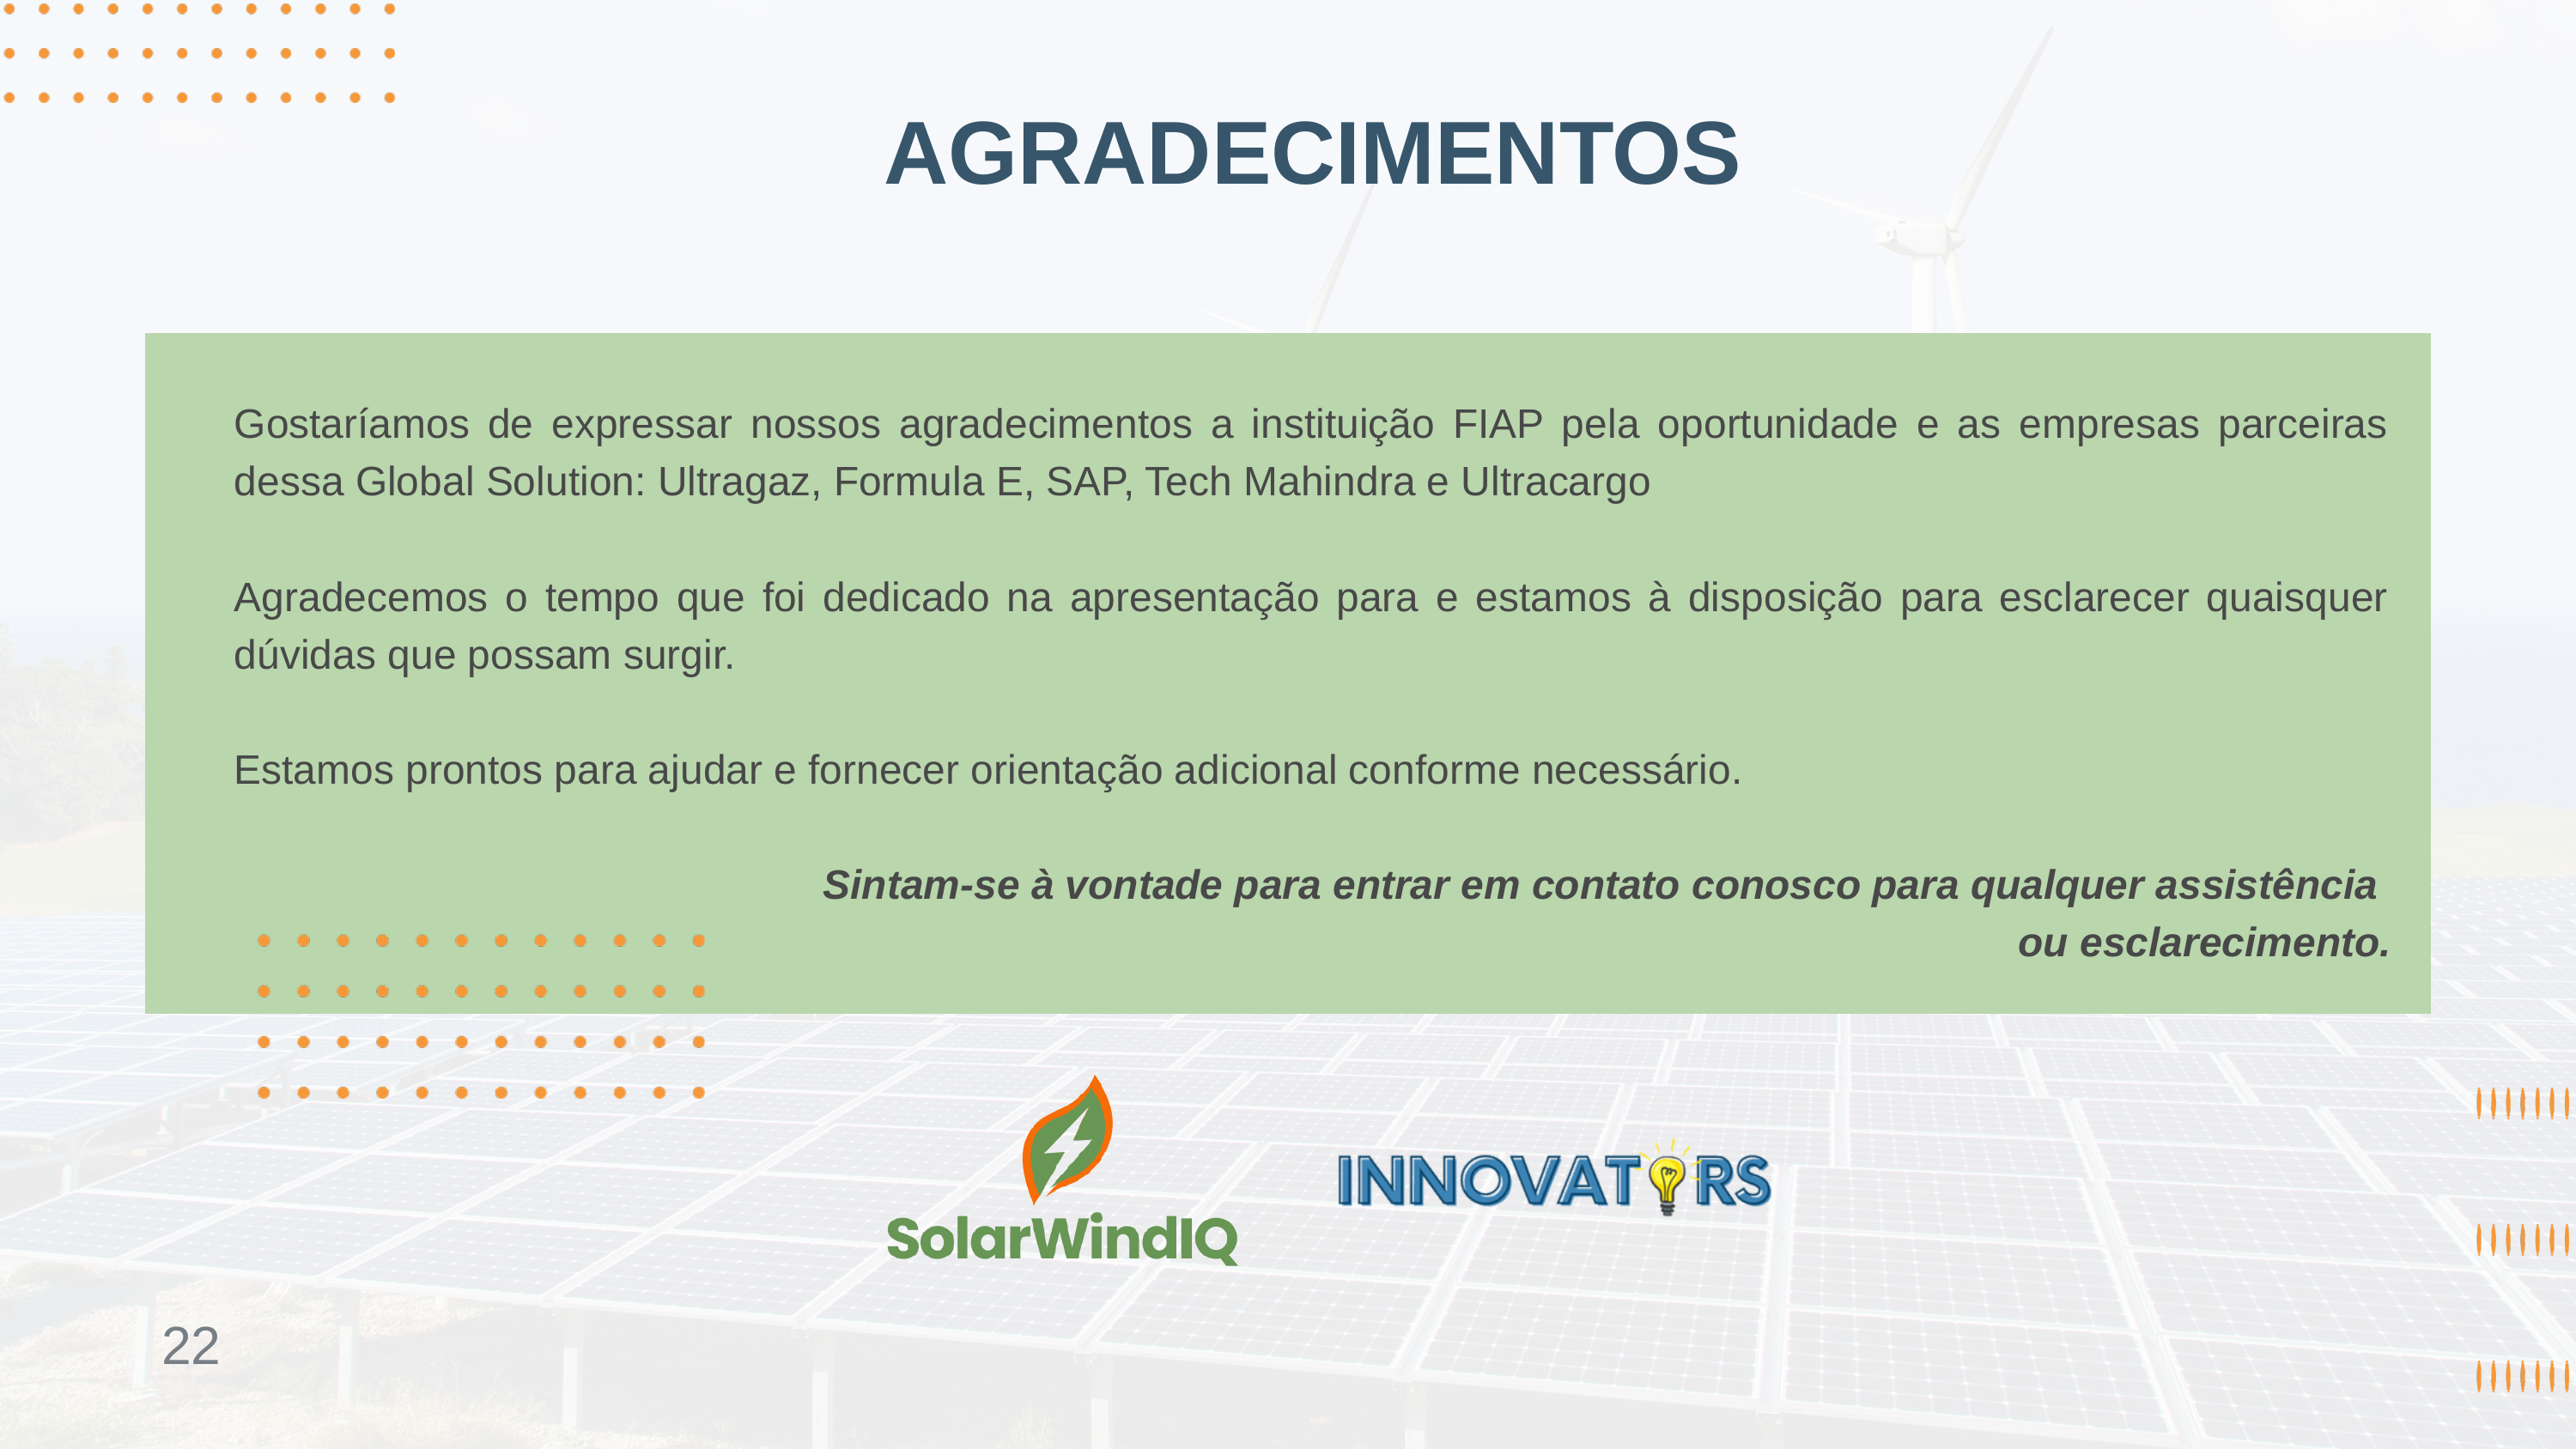

AGRADECIMENTOS

Gostaríamos de expressar nossos agradecimentos a instituição FIAP pela oportunidade e as empresas parceiras dessa Global Solution: Ultragaz, Formula E, SAP, Tech Mahindra e Ultracargo

Agradecemos o tempo que foi dedicado na apresentação para e estamos à disposição para esclarecer quaisquer dúvidas que possam surgir.

Estamos prontos para ajudar e fornecer orientação adicional conforme necessário.

Sintam-se à vontade para entrar em contato conosco para qualquer assistência
ou esclarecimento.

22